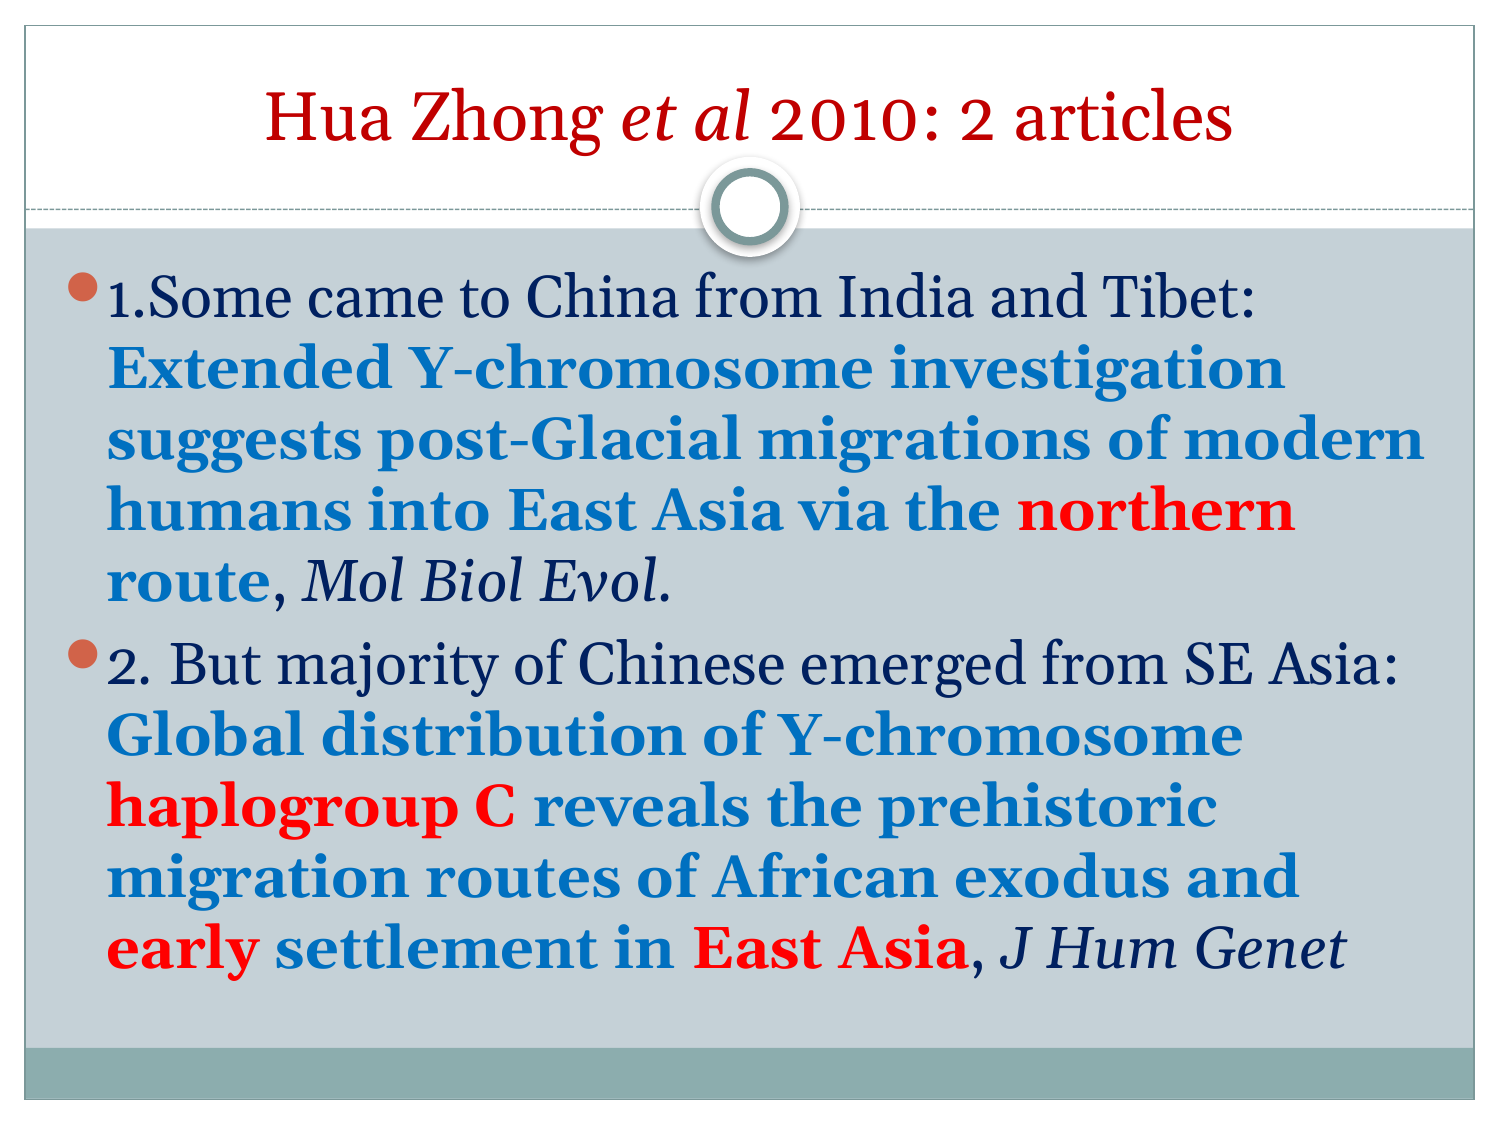

# Hua Zhong et al 2010: 2 articles
1.Some came to China from India and Tibet: Extended Y-chromosome investigation suggests post-Glacial migrations of modern humans into East Asia via the northern route, Mol Biol Evol.
2. But majority of Chinese emerged from SE Asia: Global distribution of Y-chromosome haplogroup C reveals the prehistoric migration routes of African exodus and early settlement in East Asia, J Hum Genet